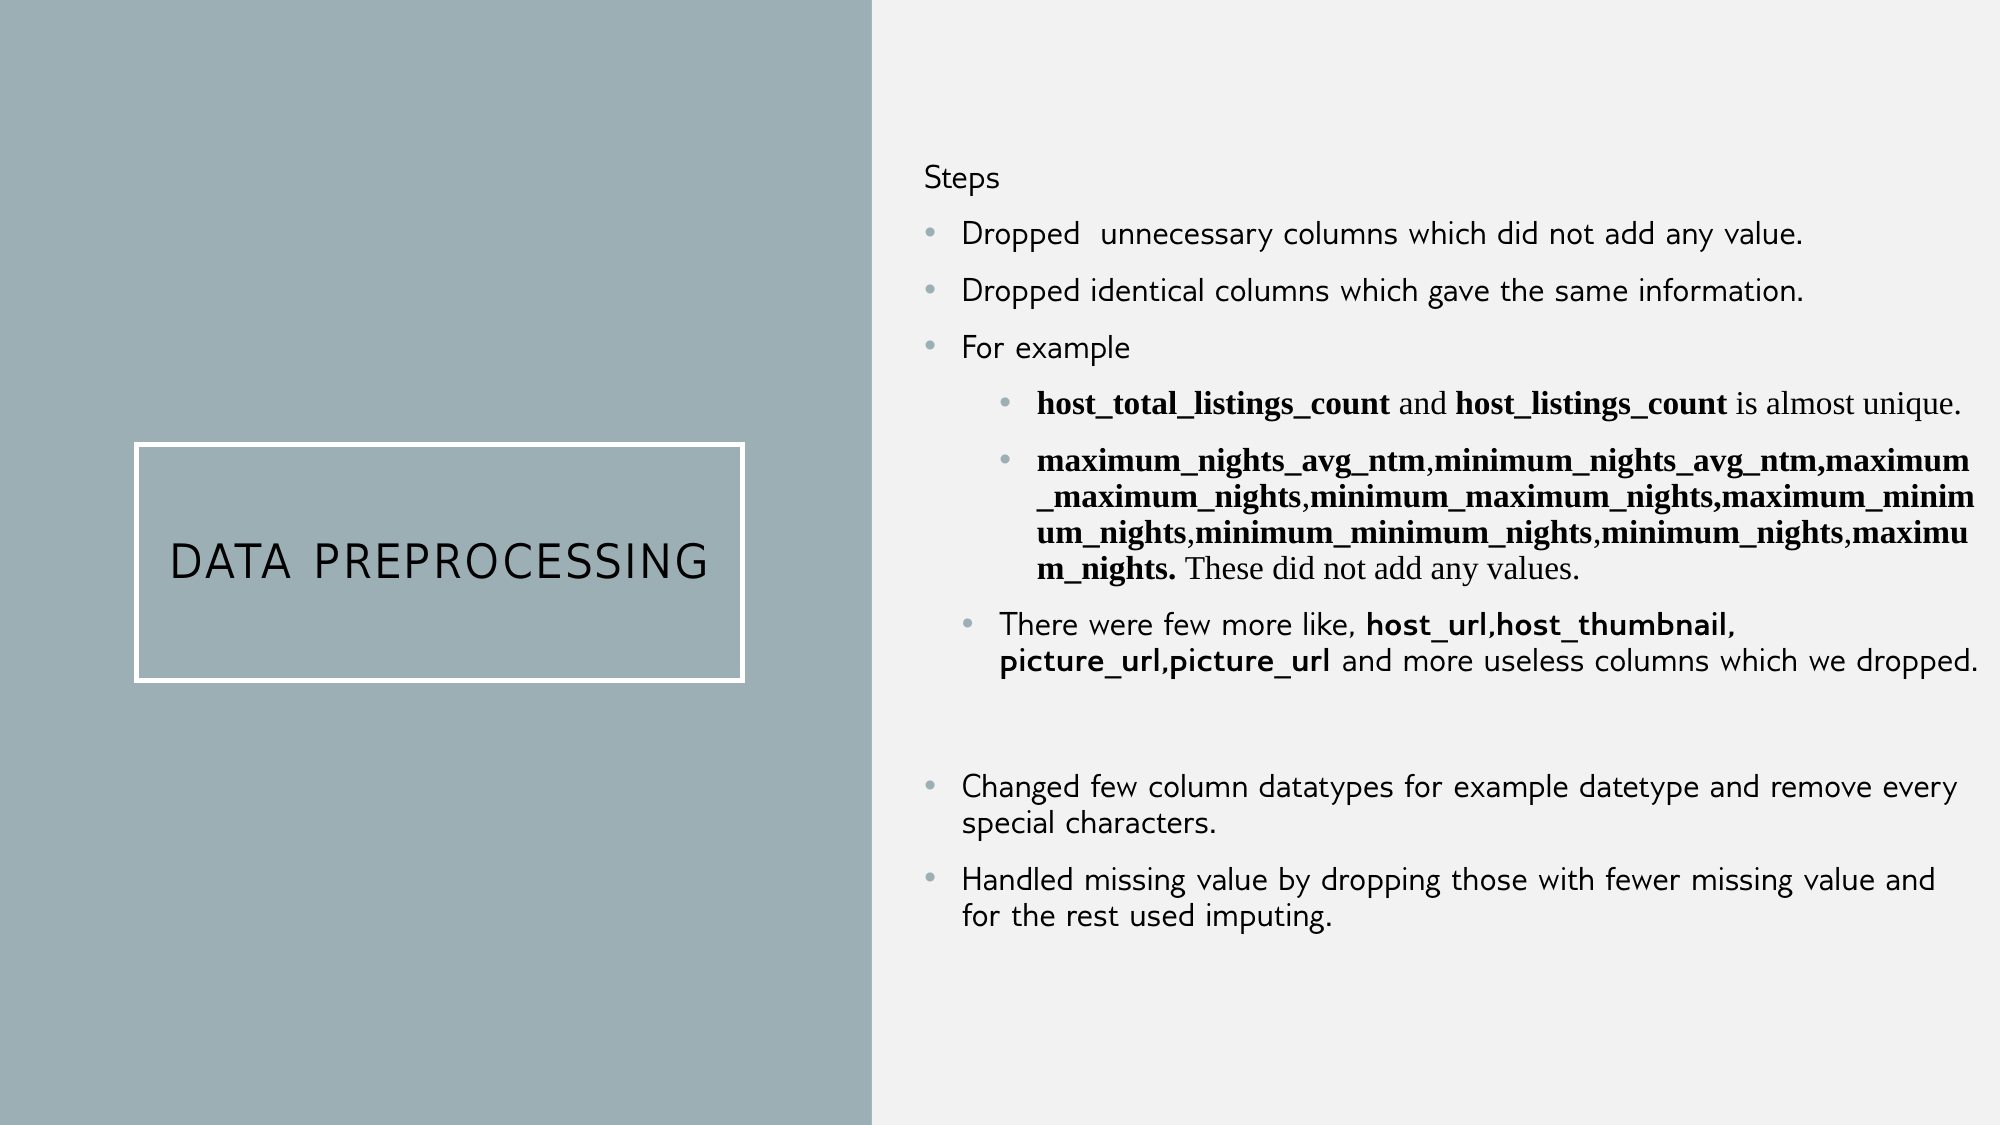

Steps
Dropped  unnecessary columns which did not add any value.
Dropped identical columns which gave the same information.
For example
host_total_listings_count and host_listings_count is almost unique.
maximum_nights_avg_ntm,minimum_nights_avg_ntm,maximum_maximum_nights,minimum_maximum_nights,maximum_minimum_nights,minimum_minimum_nights,minimum_nights,maximum_nights. These did not add any values.
There were few more like, host_url,host_thumbnail, picture_url,picture_url and more useless columns which we dropped.

Changed few column datatypes for example datetype and remove every special characters.
Handled missing value by dropping those with fewer missing value and for the rest used imputing.

# Data Preprocessing